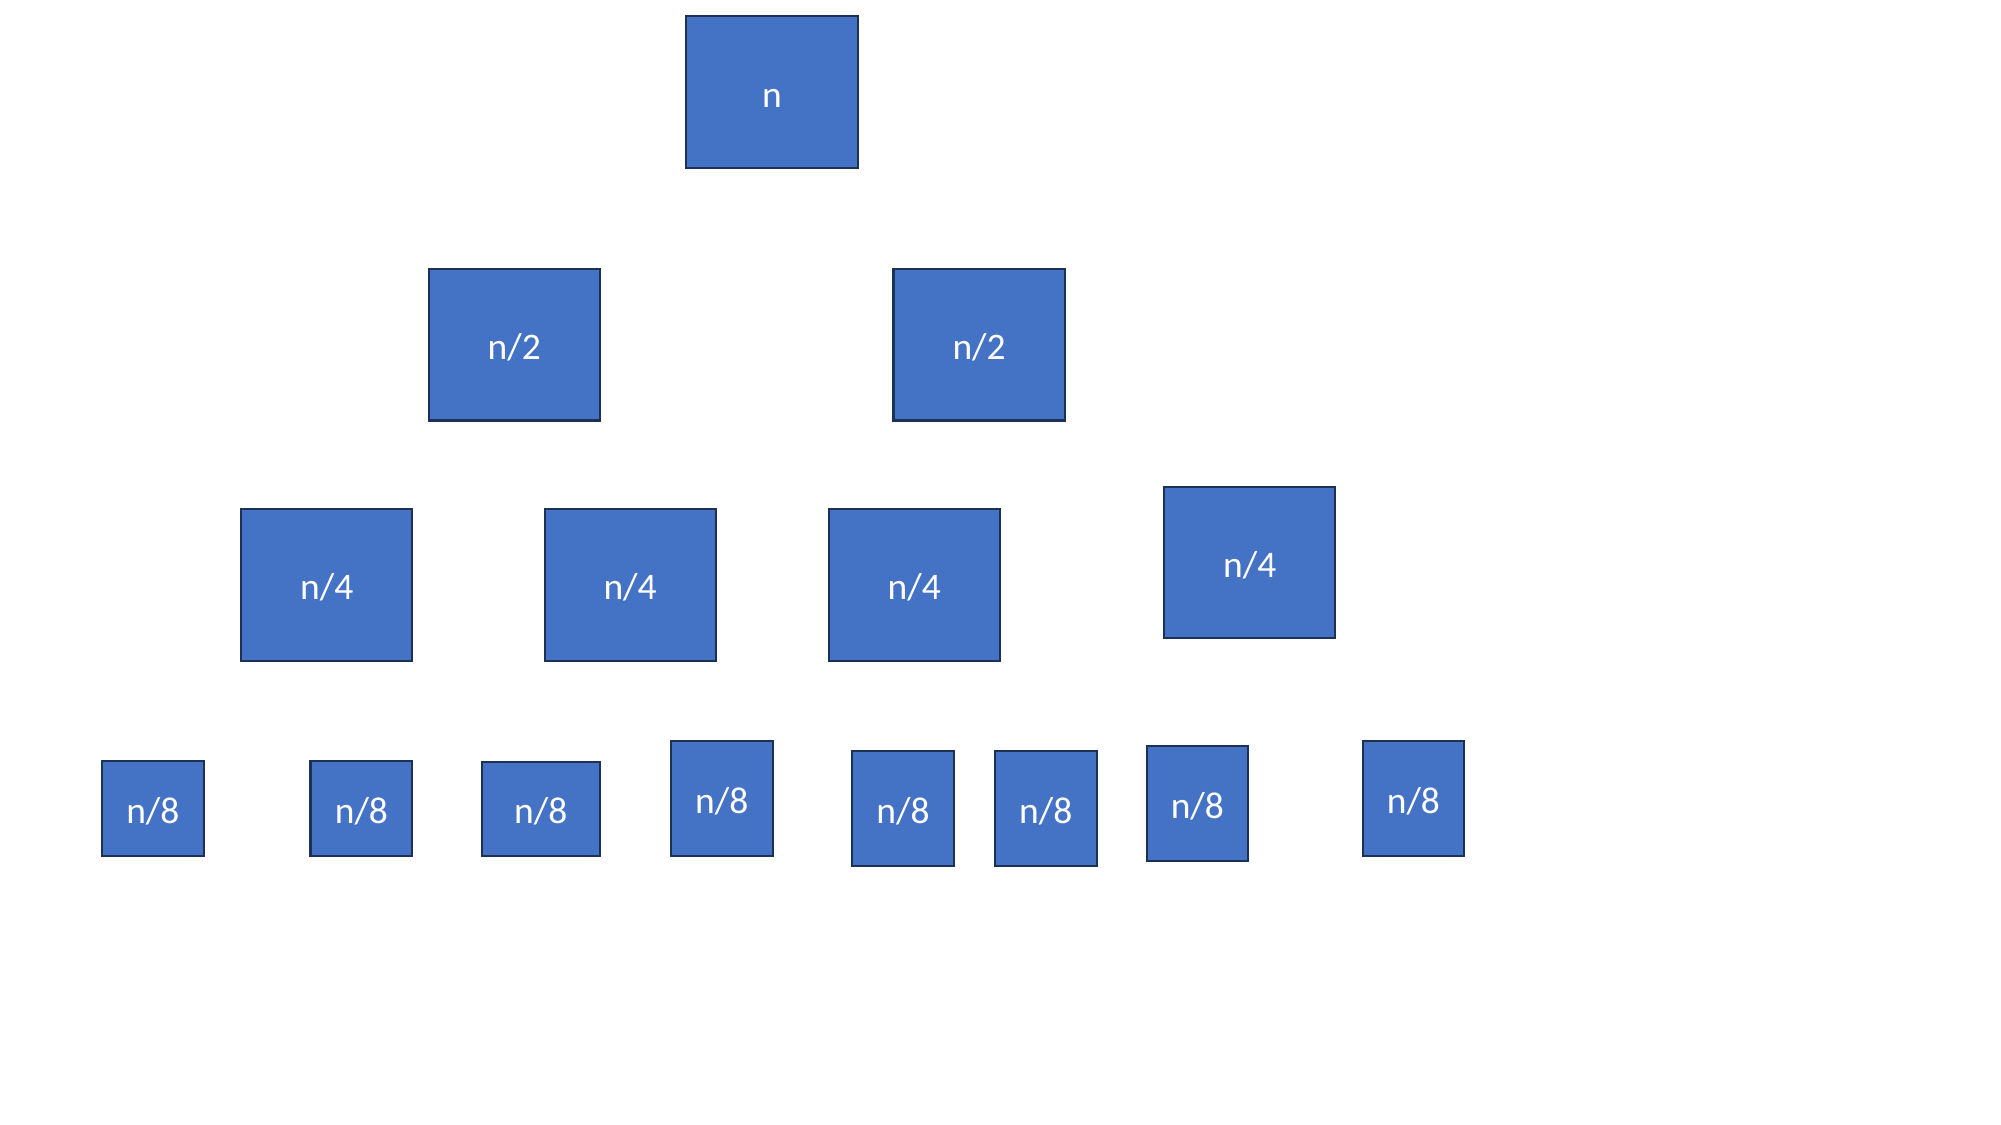

n
n/2
n/2
n/4
n/4
n/4
n/4
n/8
n/8
n/8
n/8
n/8
n/8
n/8
n/8